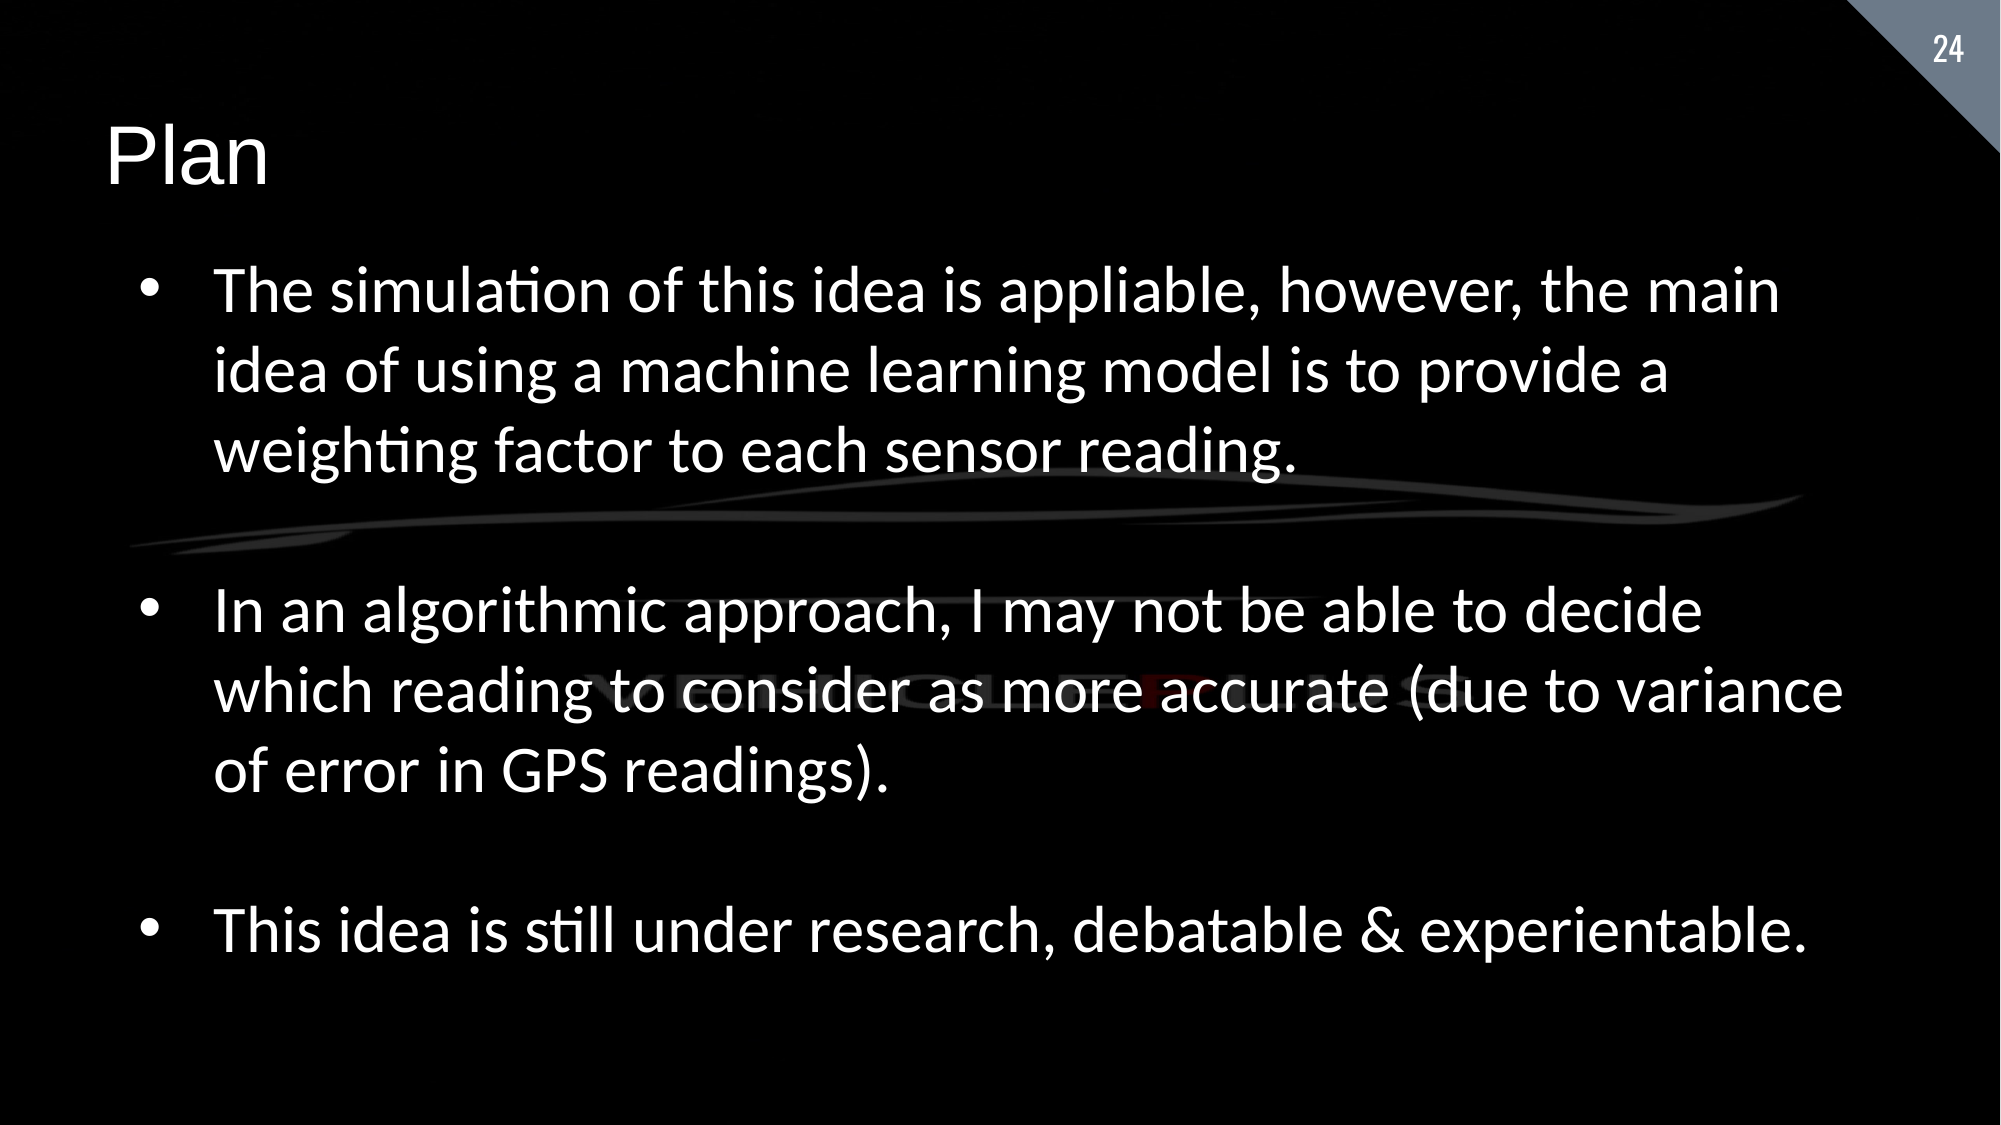

Plan
The simulation of this idea is appliable, however, the main idea of using a machine learning model is to provide a weighting factor to each sensor reading.

In an algorithmic approach, I may not be able to decide which reading to consider as more accurate (due to variance of error in GPS readings).

This idea is still under research, debatable & experientable.